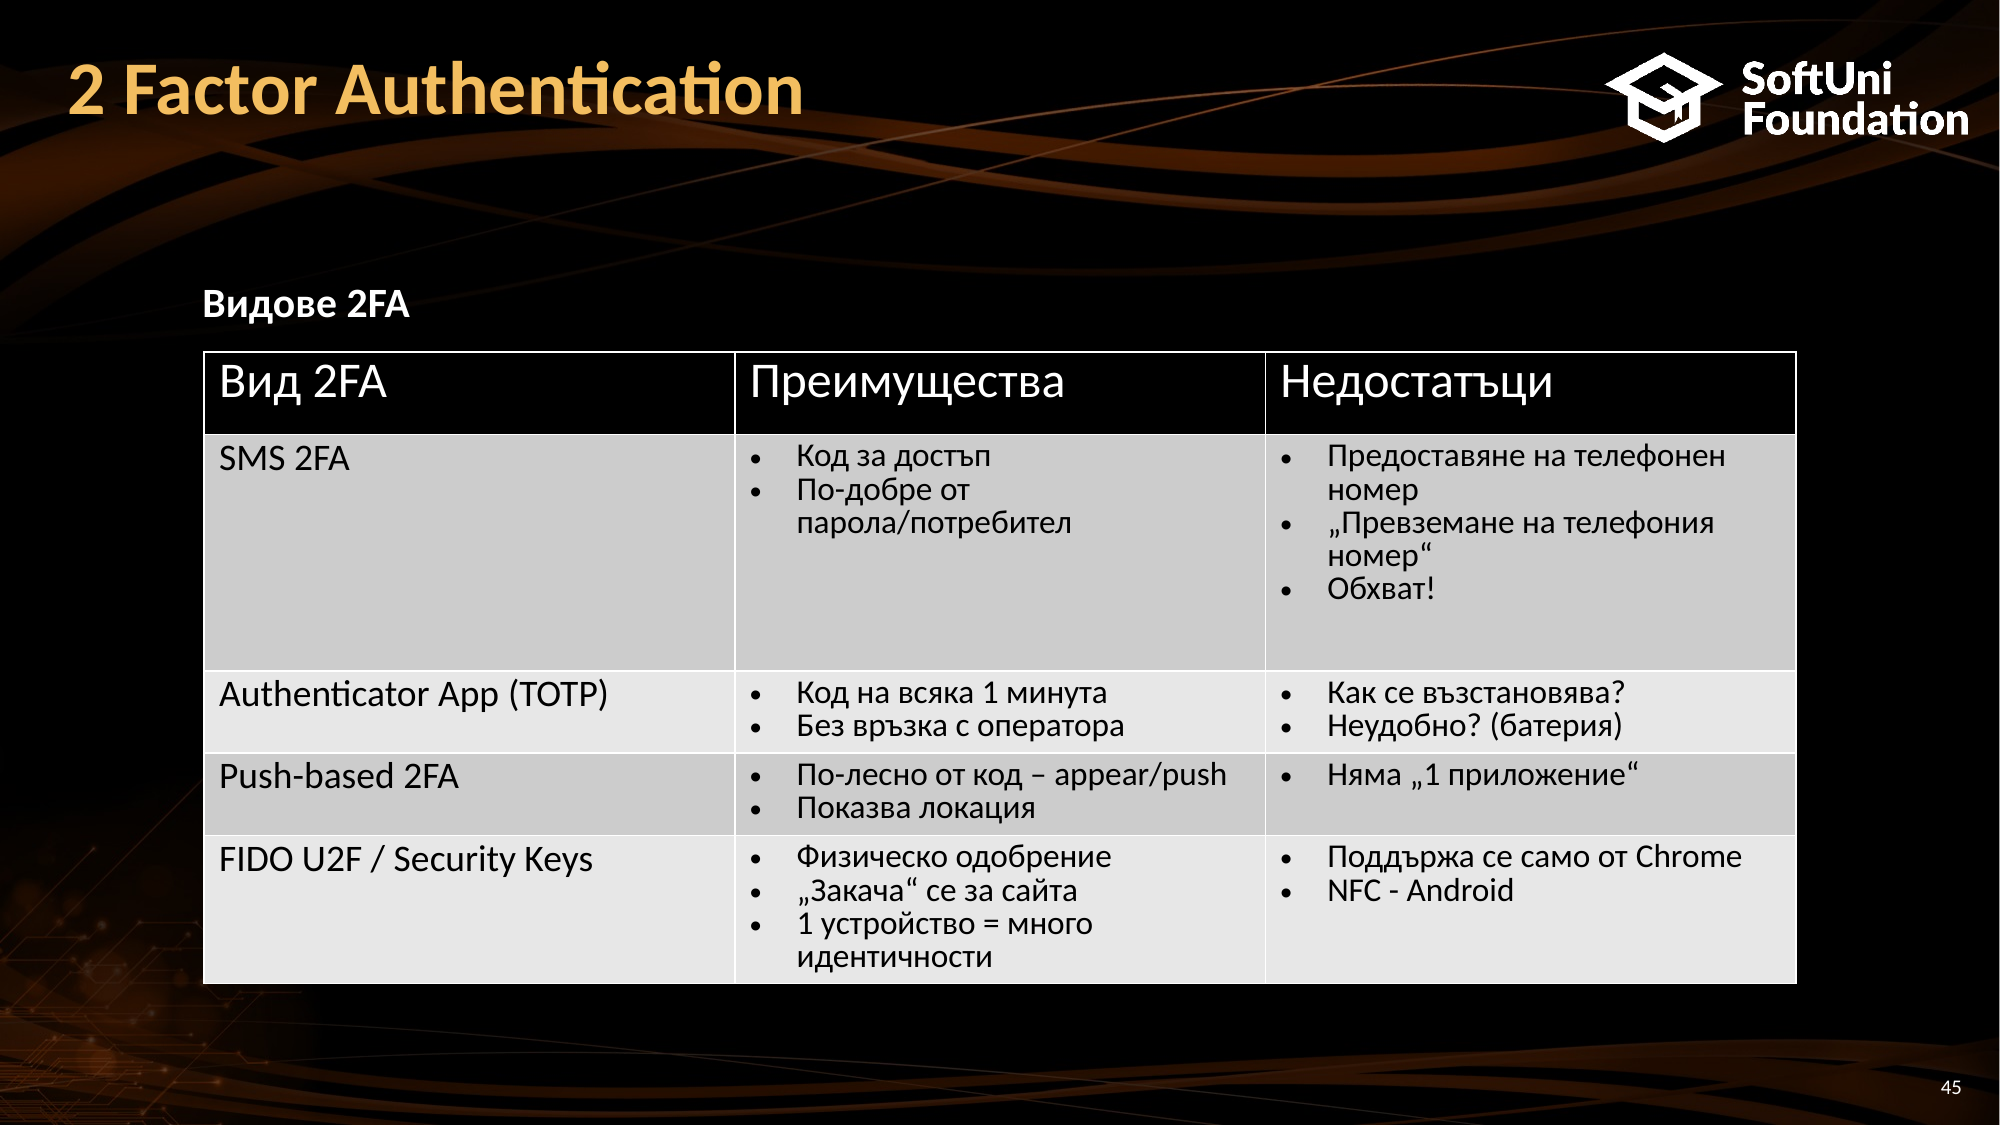

# 2 Factor Authentication
Видове 2FA

| Вид 2FA | Преимущества | Недостатъци |
| --- | --- | --- |
| SMS 2FA | Код за достъп По-добре от парола/потребител | Предоставяне на телефонен номер „Превземане на телефония номер“ Обхват! |
| Authenticator App (TOTP) | Код на всяка 1 минута Без връзка с оператора | Как се възстановява? Неудобно? (батерия) |
| Push-based 2FA | По-лесно от код – appear/push Показва локация | Няма „1 приложение“ |
| FIDO U2F / Security Keys | Физическо одобрение „Закача“ се за сайта 1 устройство = много идентичности | Поддържа се само от Chrome NFC - Android |
45